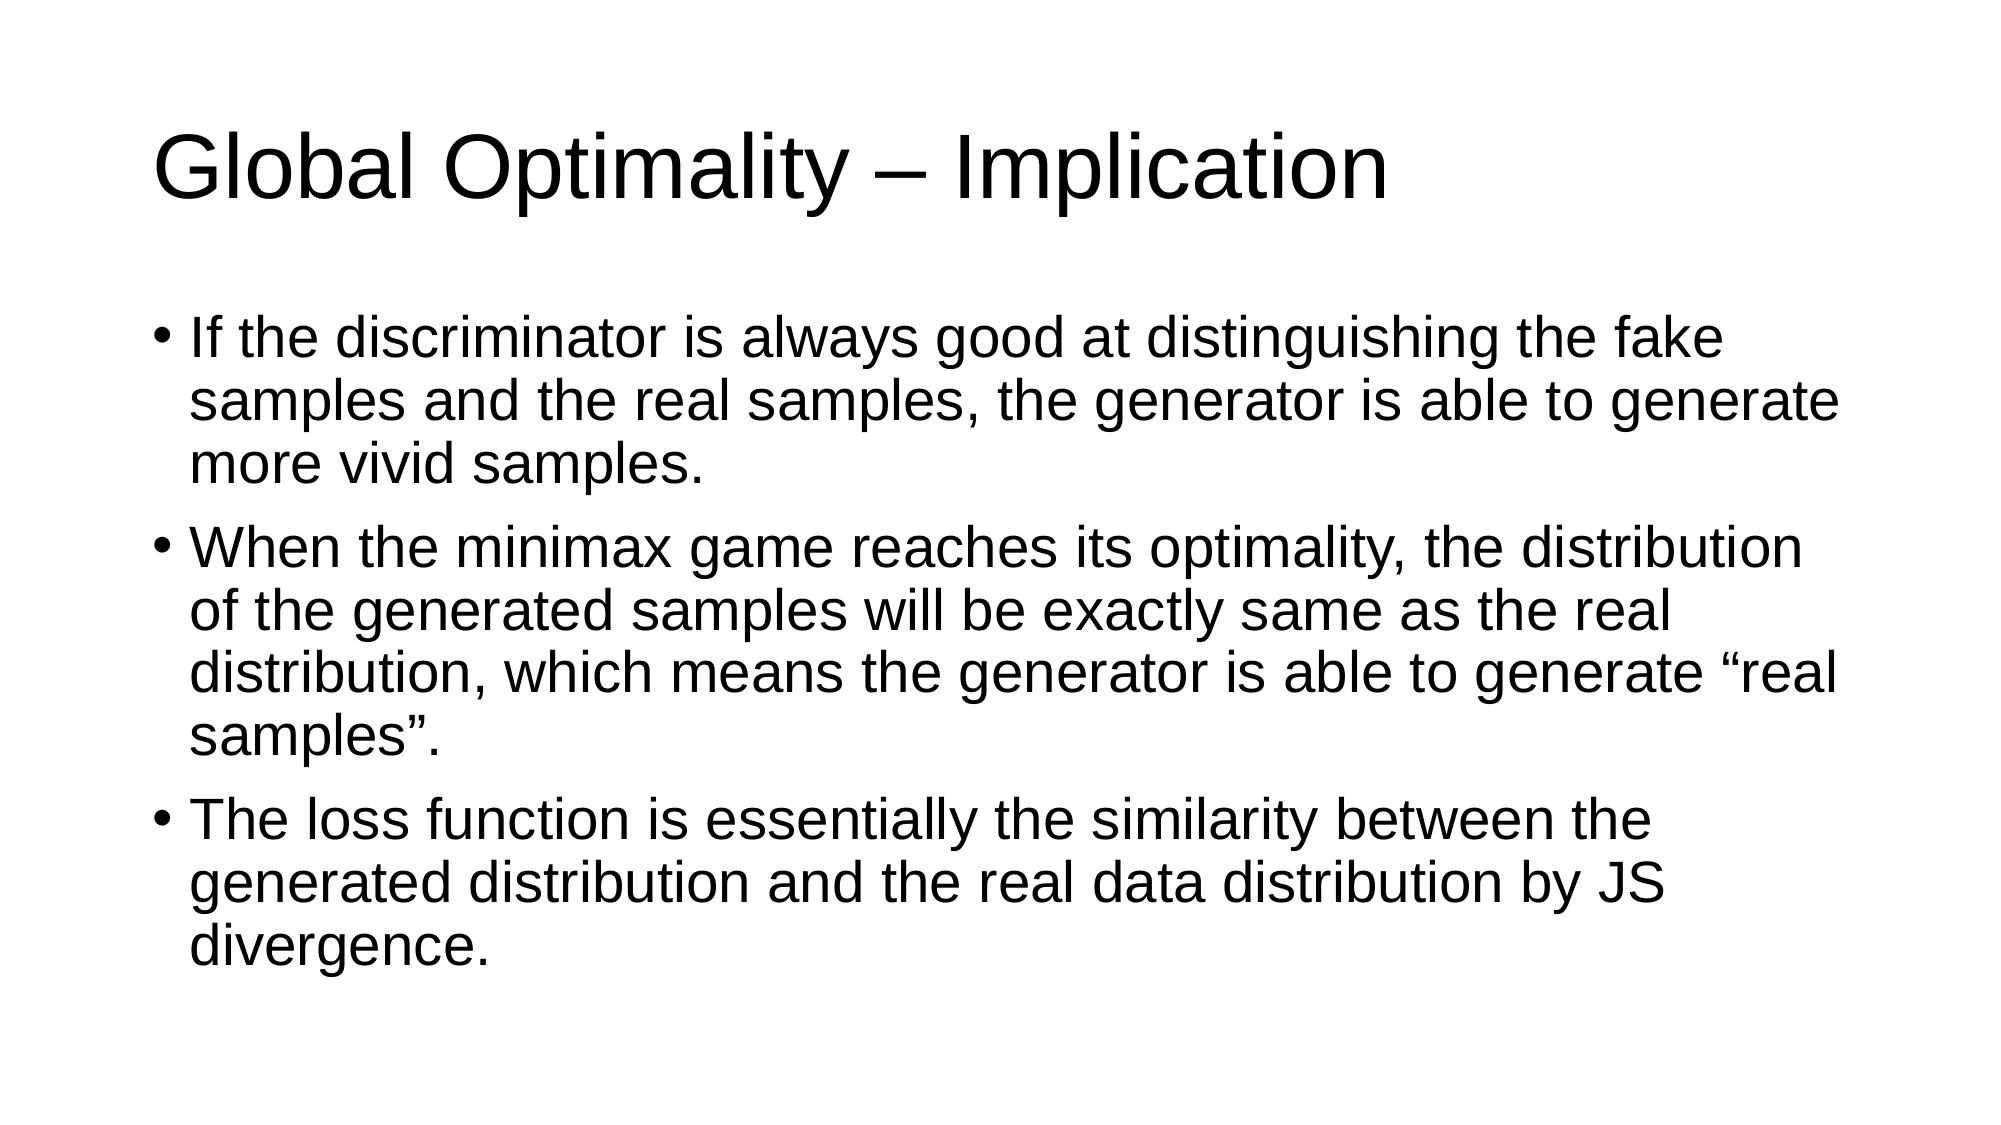

# Global Optimality – Implication
If the discriminator is always good at distinguishing the fake samples and the real samples, the generator is able to generate more vivid samples.
When the minimax game reaches its optimality, the distribution of the generated samples will be exactly same as the real distribution, which means the generator is able to generate “real samples”.
The loss function is essentially the similarity between the generated distribution and the real data distribution by JS divergence.